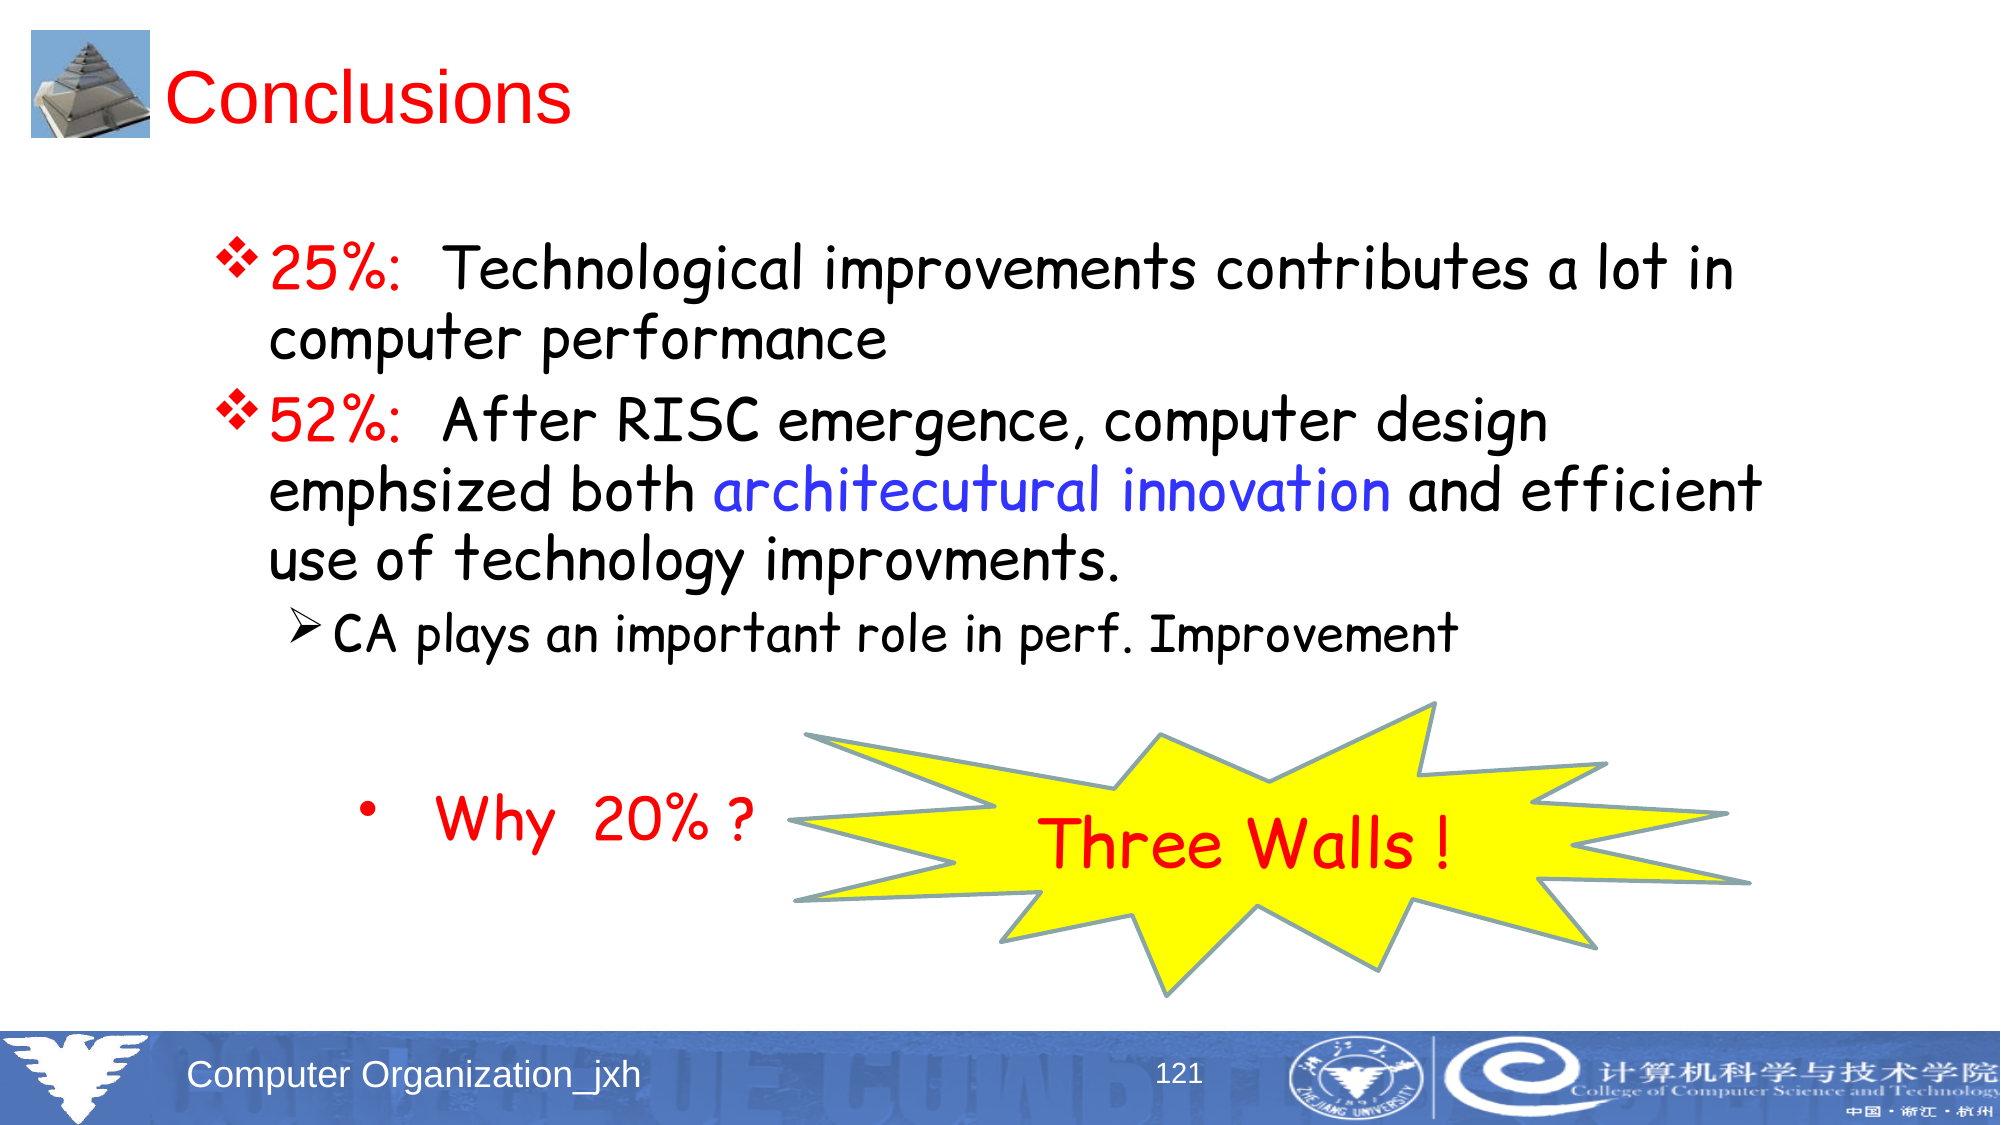

# Conclusions
25%:  Technological improvements contributes a lot in computer performance
52%:  After RISC emergence, computer design emphsized both architecutural innovation and efficient use of technology improvments.
CA plays an important role in perf. Improvement

Three Walls !
 Why  20% ?